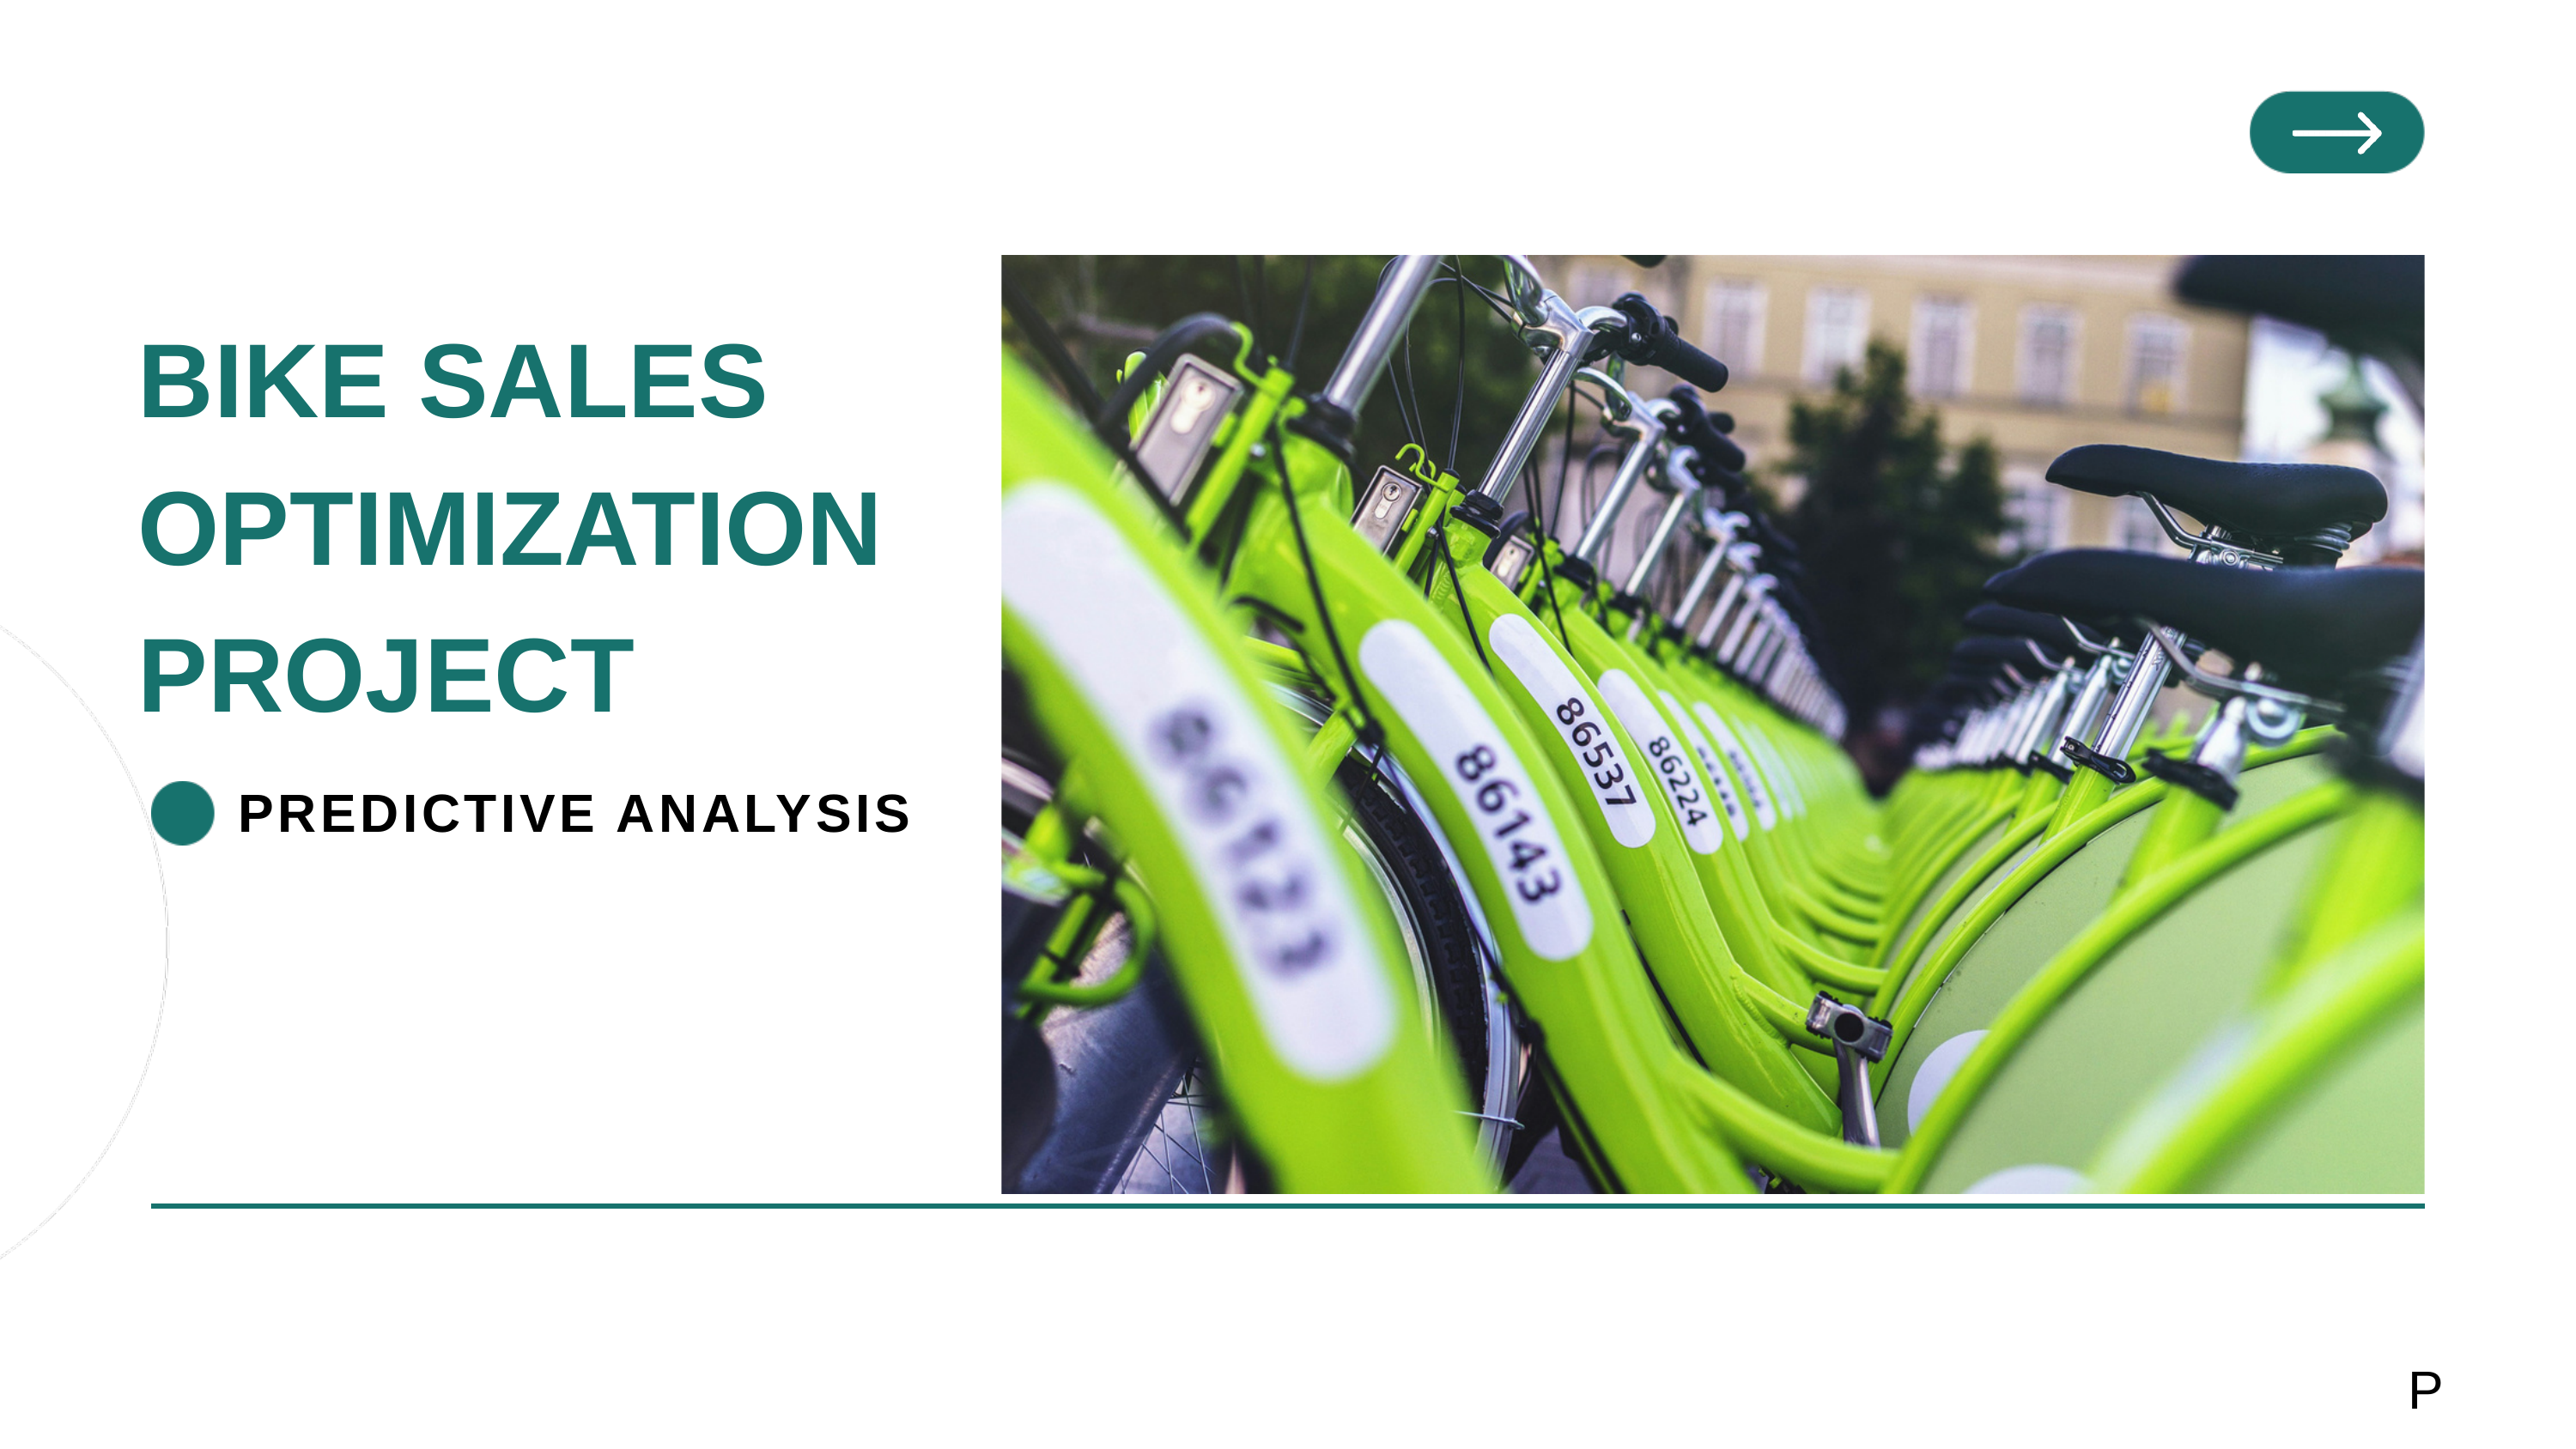

BIKE SALES OPTIMIZATION
PROJECT

PREDICTIVE ANALYSIS

Page 1